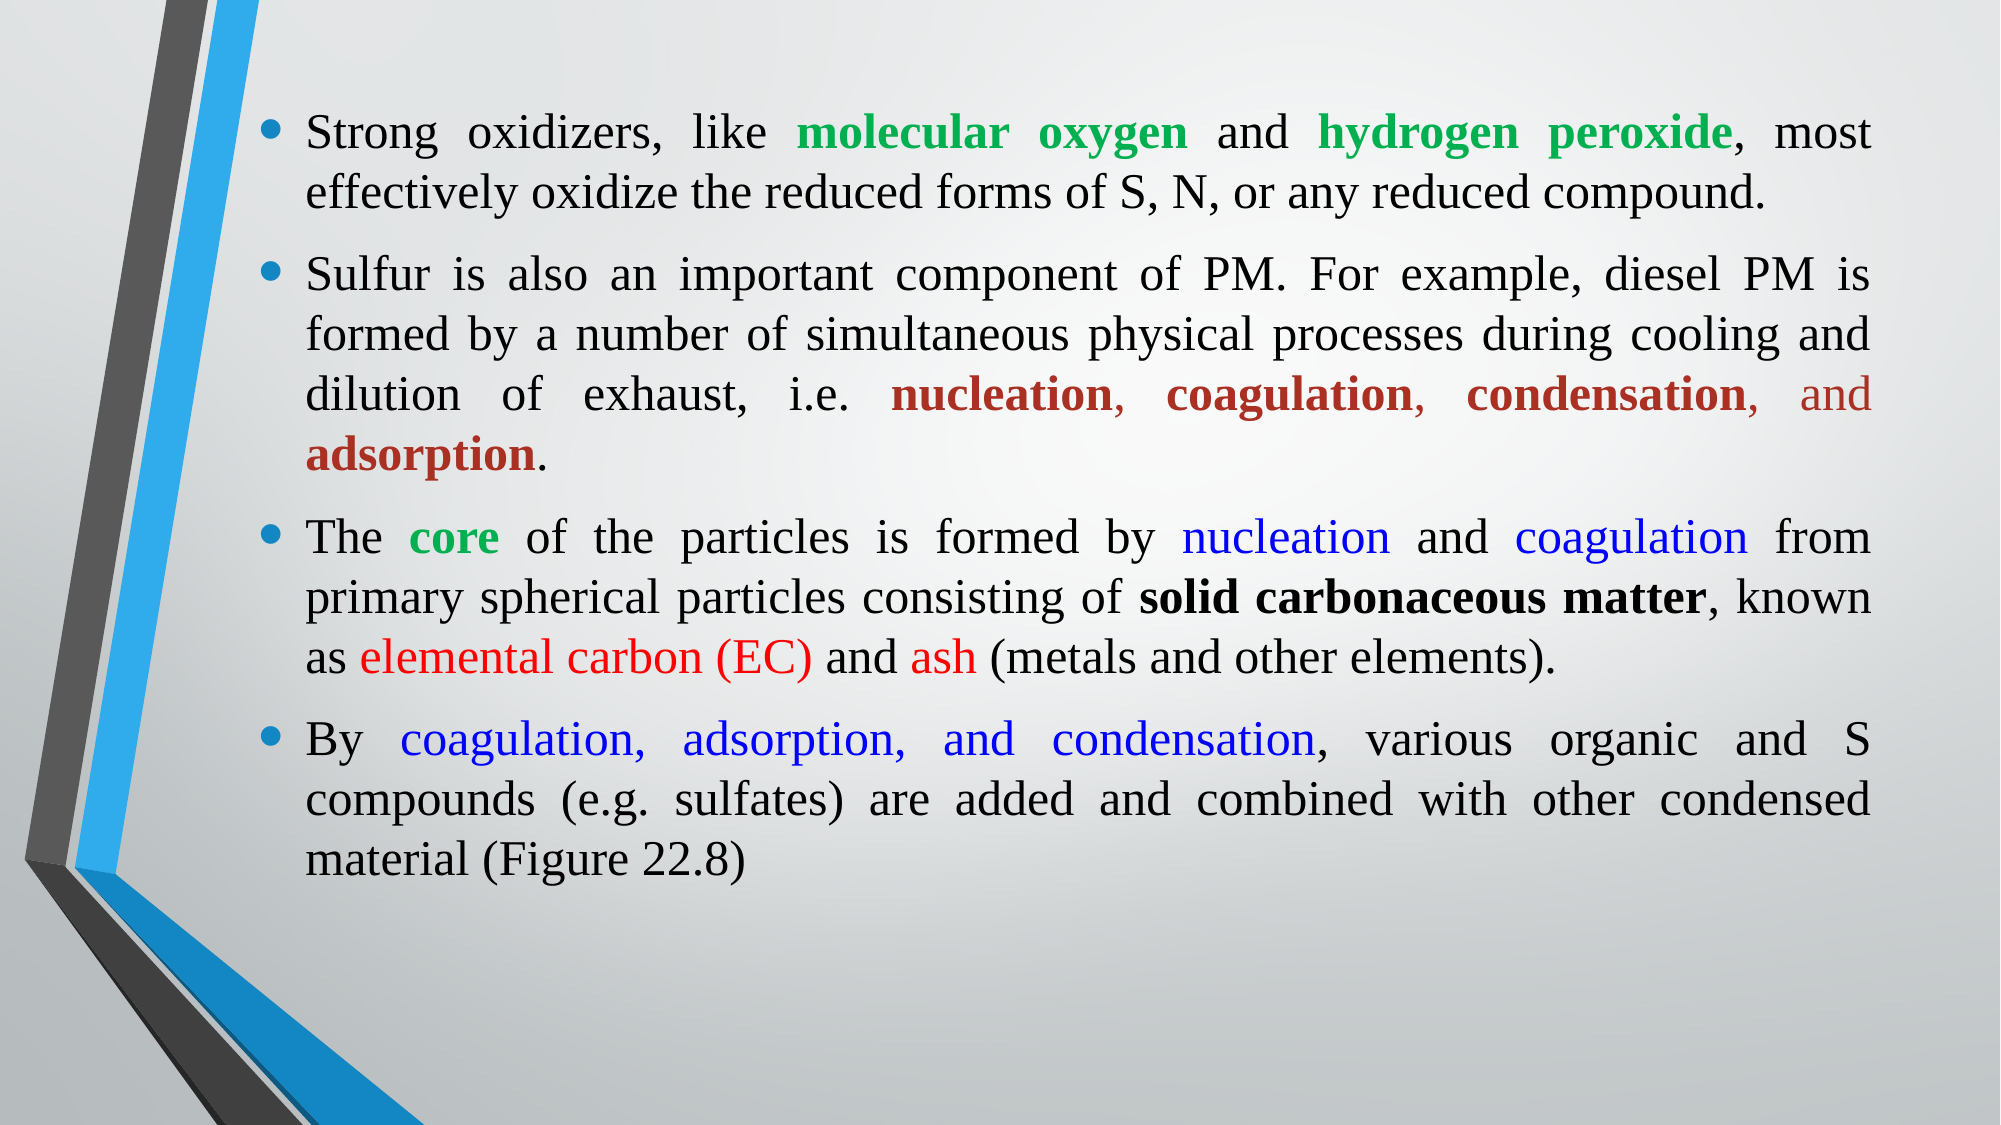

Strong oxidizers, like molecular oxygen and hydrogen peroxide, most effectively oxidize the reduced forms of S, N, or any reduced compound.
Sulfur is also an important component of PM. For example, diesel PM is formed by a number of simultaneous physical processes during cooling and dilution of exhaust, i.e. nucleation, coagulation, condensation, and adsorption.
The core of the particles is formed by nucleation and coagulation from primary spherical particles consisting of solid carbonaceous matter, known as elemental carbon (EC) and ash (metals and other elements).
By coagulation, adsorption, and condensation, various organic and S compounds (e.g. sulfates) are added and combined with other condensed material (Figure 22.8)